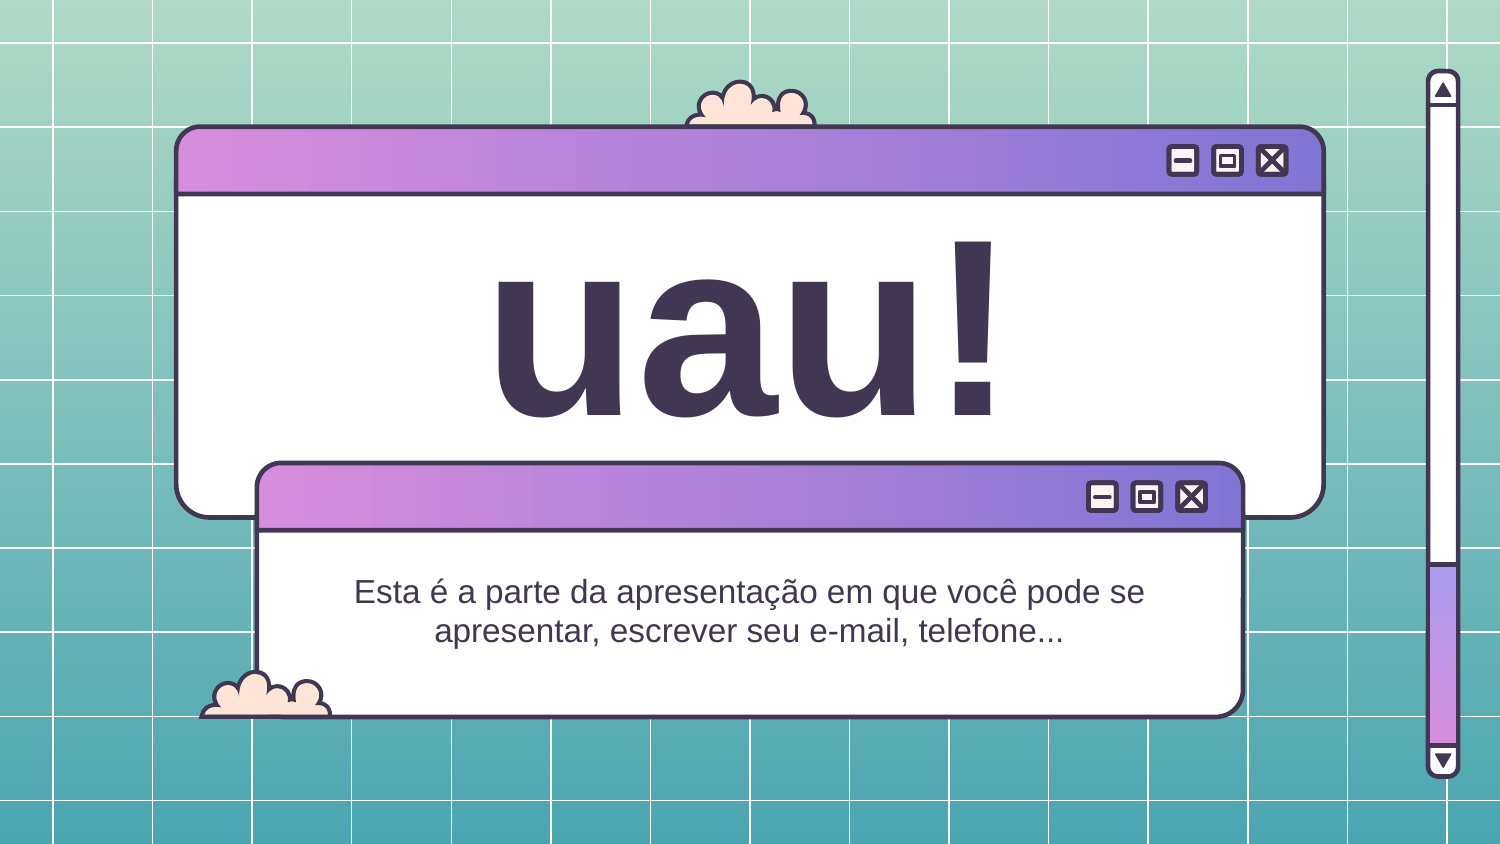

# uau!

Esta é a parte da apresentação em que você pode se apresentar, escrever seu e-mail, telefone...